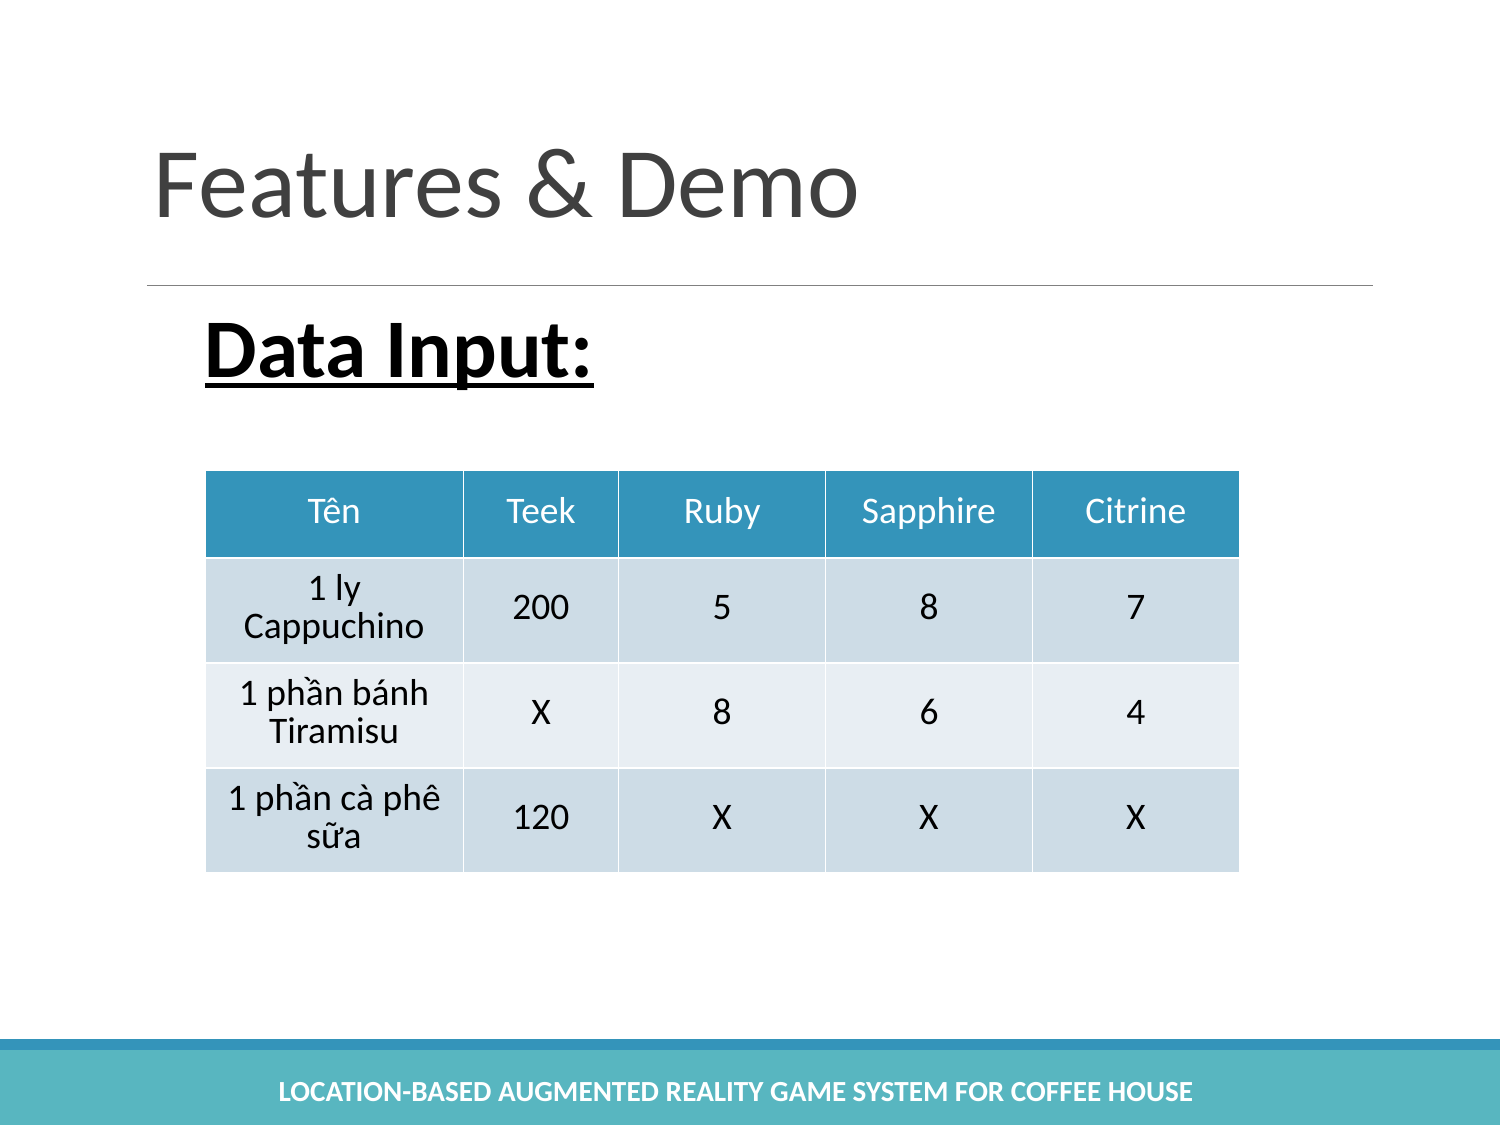

# Features & Demo
Data Input:

| Tên | Teek | Ruby | Sapphire | Citrine |
| --- | --- | --- | --- | --- |
| 1 ly Cappuchino | 200 | 5 | 8 | 7 |
| 1 phần bánh Tiramisu | X | 8 | 6 | 4 |
| 1 phần cà phê sữa | 120 | X | X | X |
Location-based Augmented Reality Game System for Coffee House
61